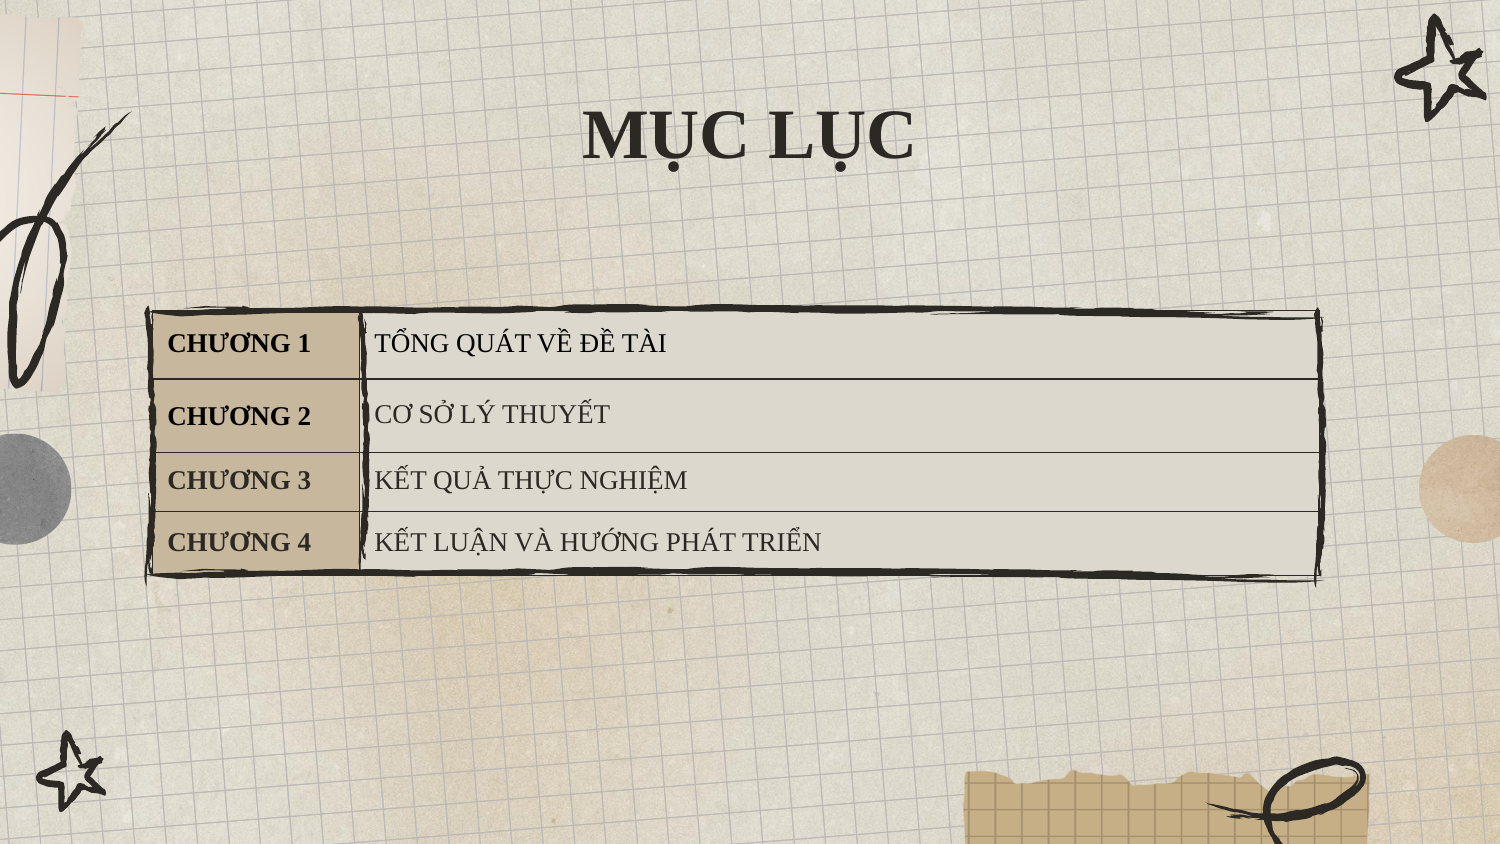

# MỤC LỤC

| CHƯƠNG 1 | TỔNG QUÁT VỀ ĐỀ TÀI |
| --- | --- |
| CHƯƠNG 2 | CƠ SỞ LÝ THUYẾT |
| CHƯƠNG 3 | KẾT QUẢ THỰC NGHIỆM |
| CHƯƠNG 4 | KẾT LUẬN VÀ HƯỚNG PHÁT TRIỂN |